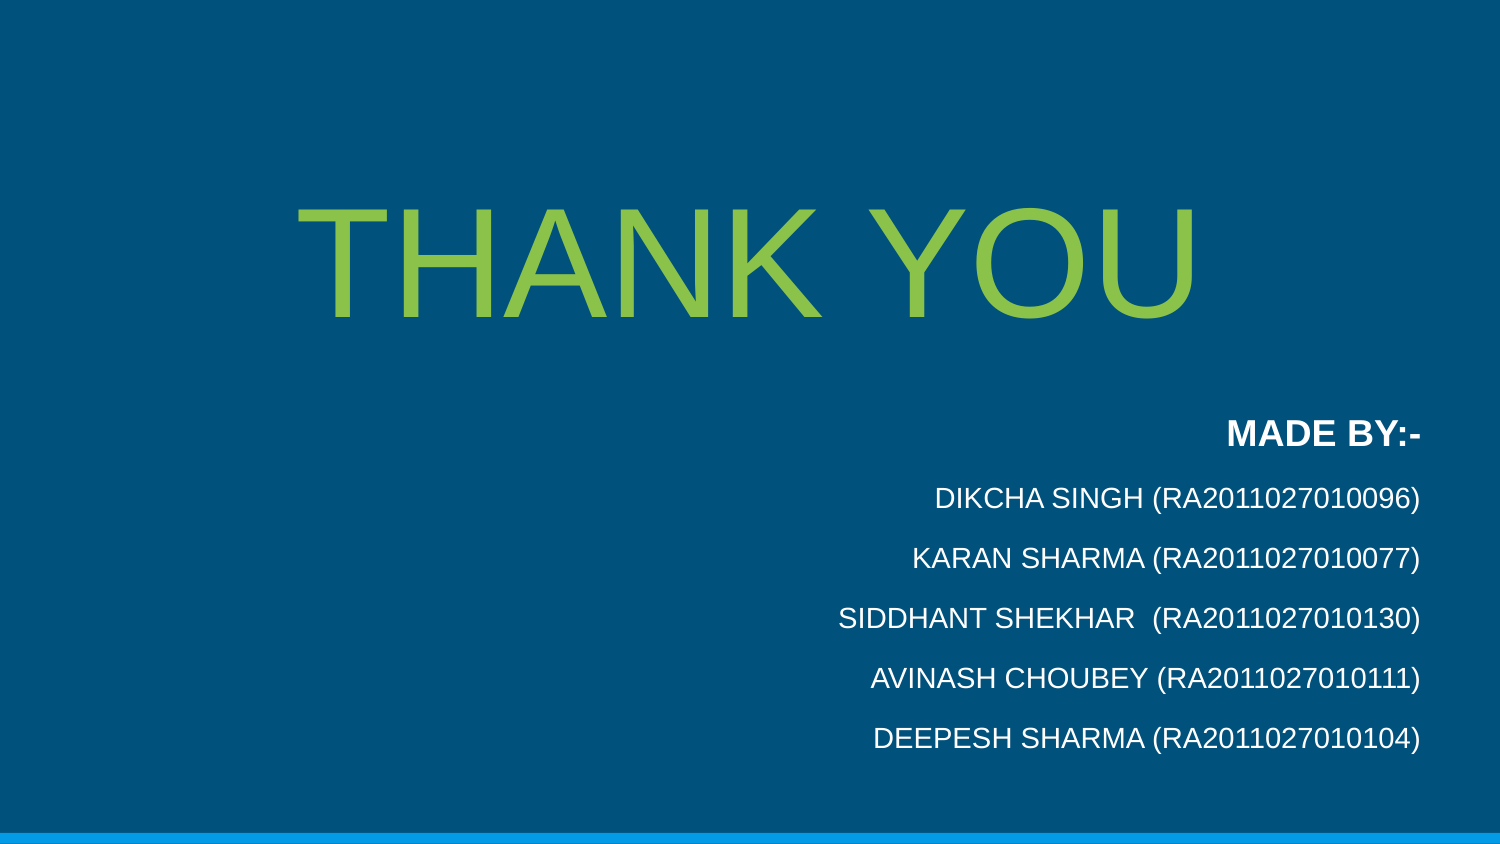

# THANK YOU
MADE BY:-
DIKCHA SINGH (RA2011027010096)
KARAN SHARMA (RA2011027010077)
SIDDHANT SHEKHAR  (RA2011027010130)
AVINASH CHOUBEY (RA2011027010111)
DEEPESH SHARMA (RA2011027010104)